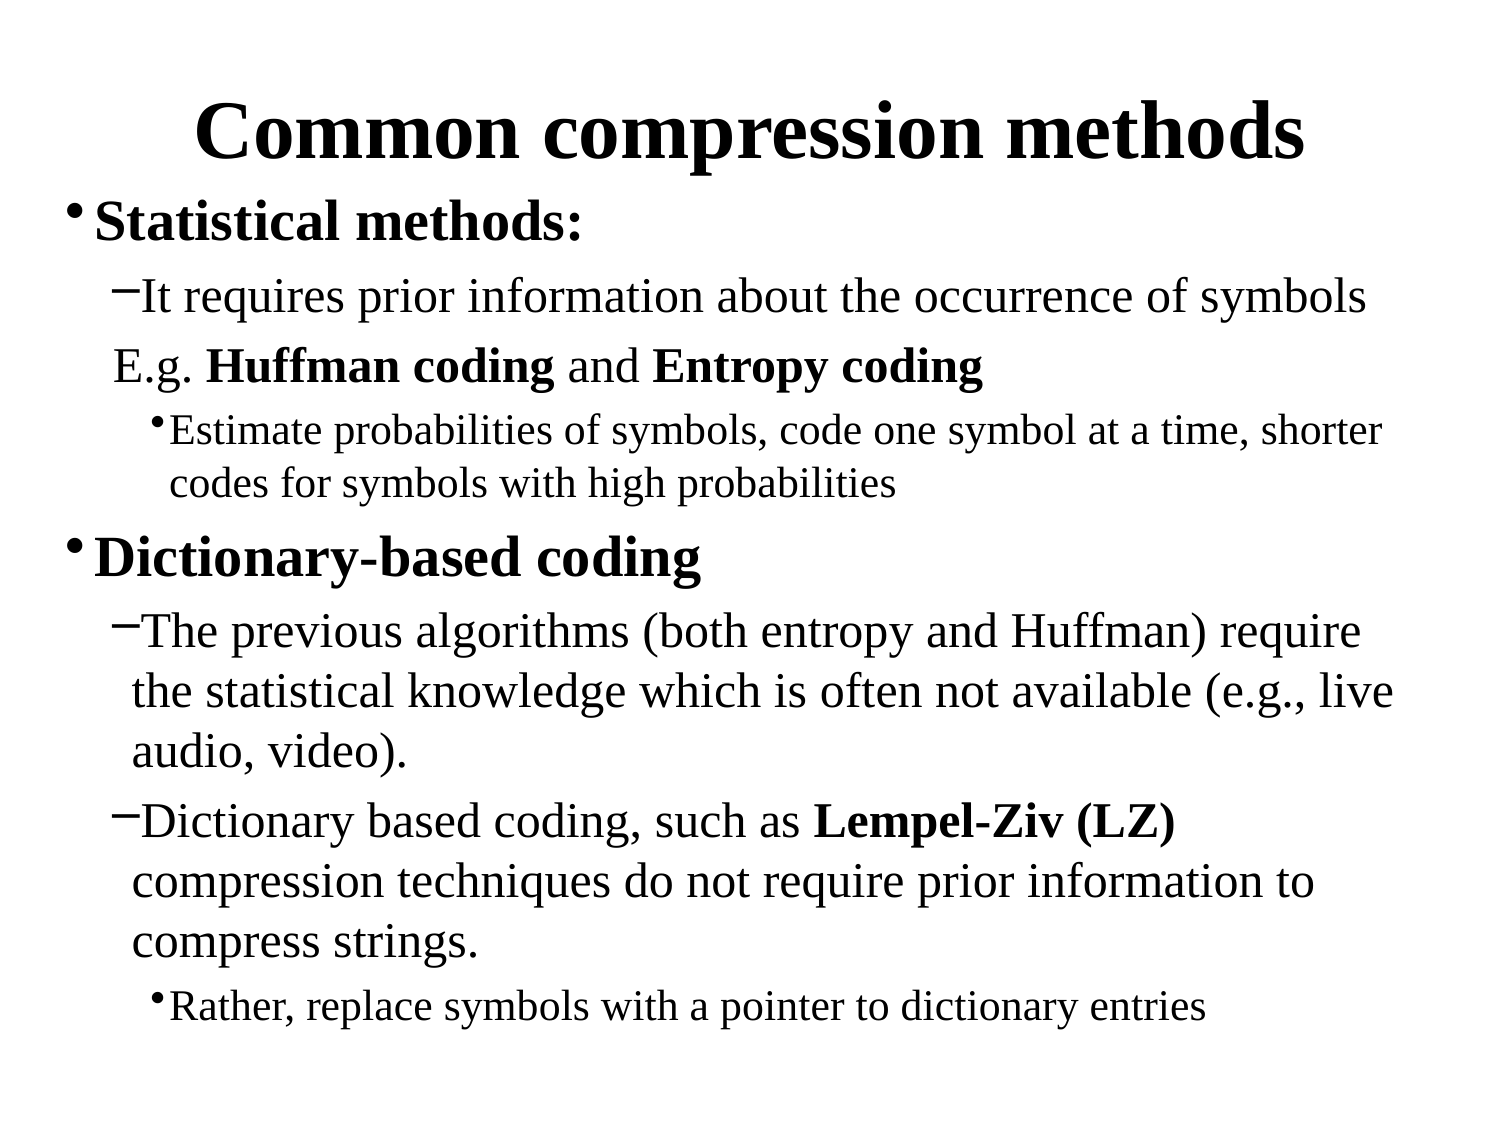

# Common compression methods
Statistical methods:
It requires prior information about the occurrence of symbols
E.g. Huffman coding and Entropy coding
Estimate probabilities of symbols, code one symbol at a time, shorter codes for symbols with high probabilities
Dictionary-based coding
The previous algorithms (both entropy and Huffman) require the statistical knowledge which is often not available (e.g., live audio, video).
Dictionary based coding, such as Lempel-Ziv (LZ) compression techniques do not require prior information to compress strings.
Rather, replace symbols with a pointer to dictionary entries
61